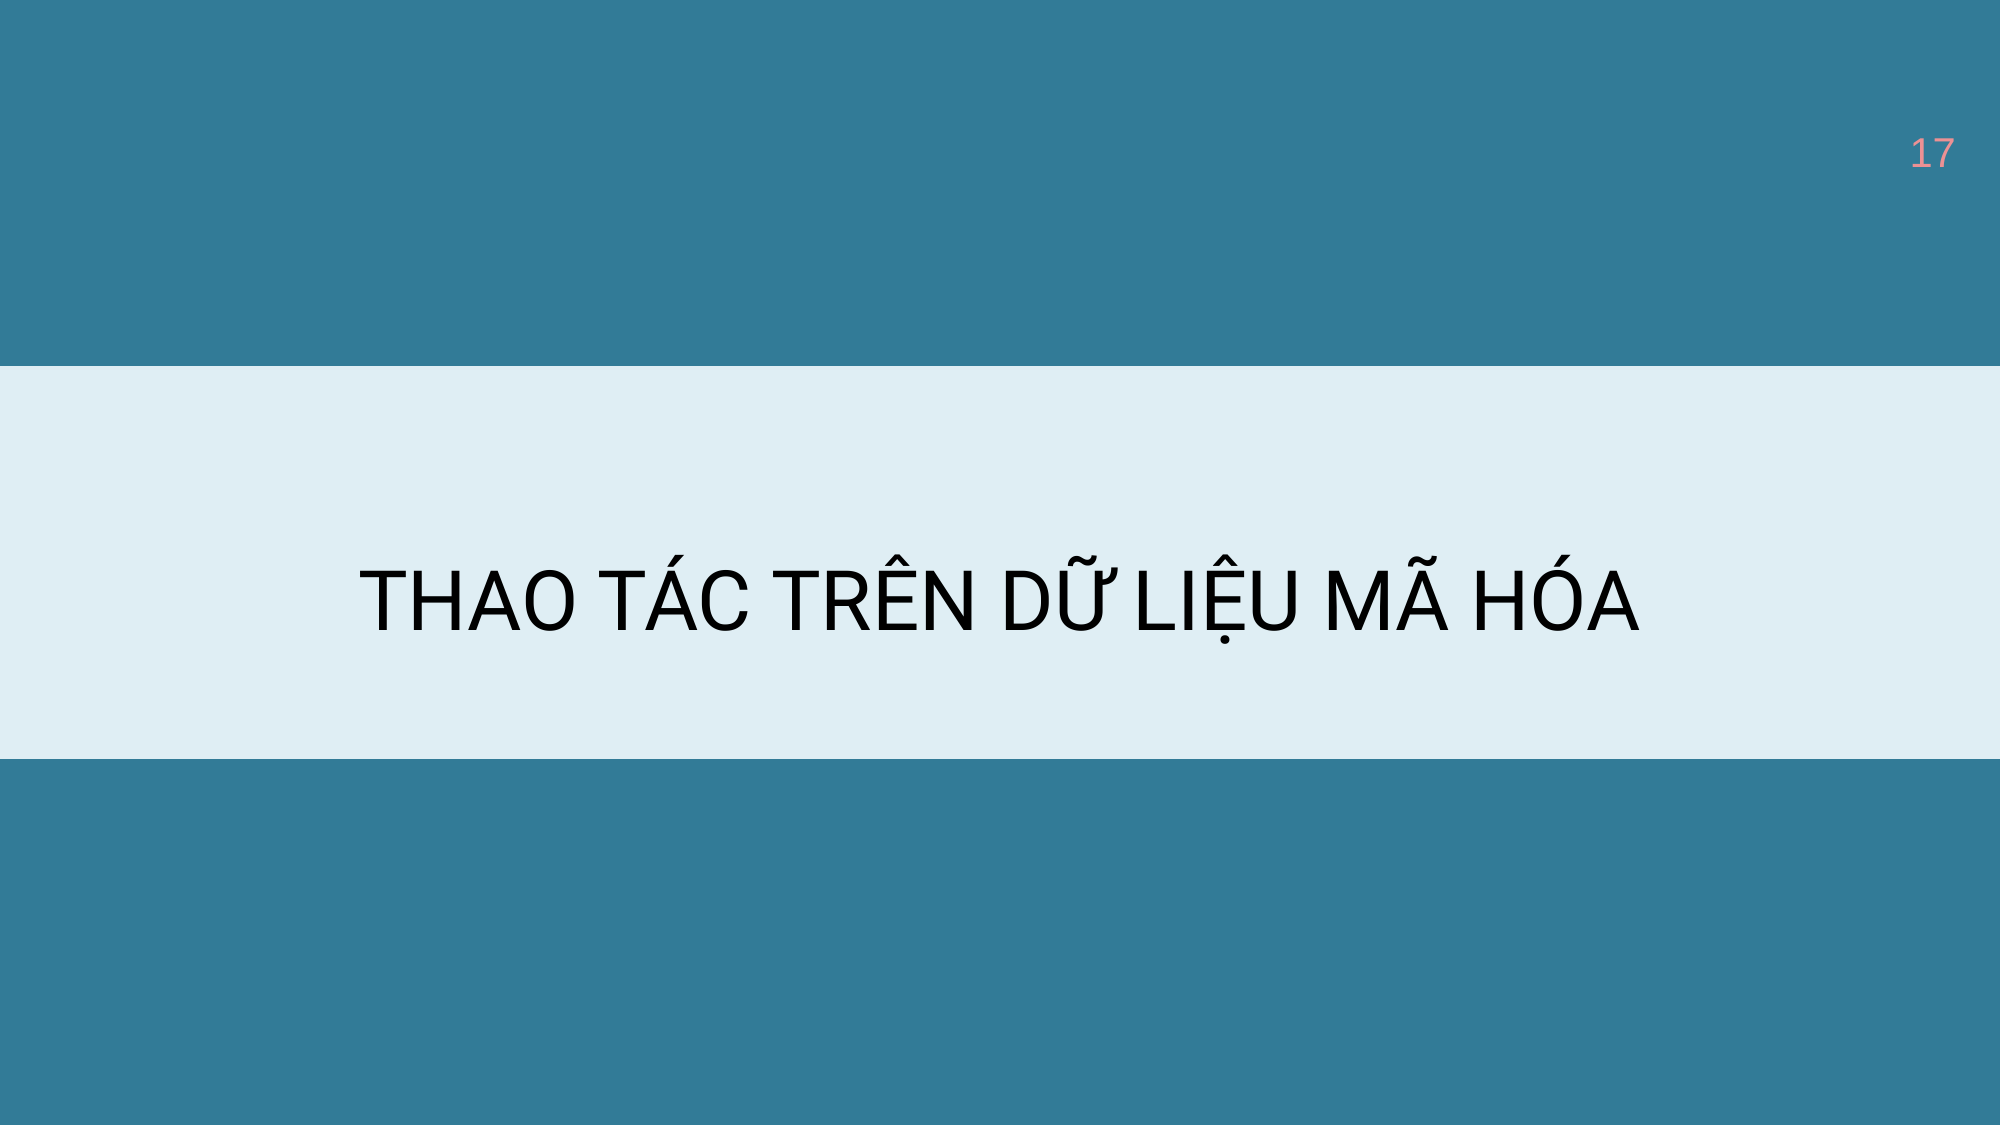

17

THAO TÁC TRÊN DỮ LIỆU MÃ HÓA